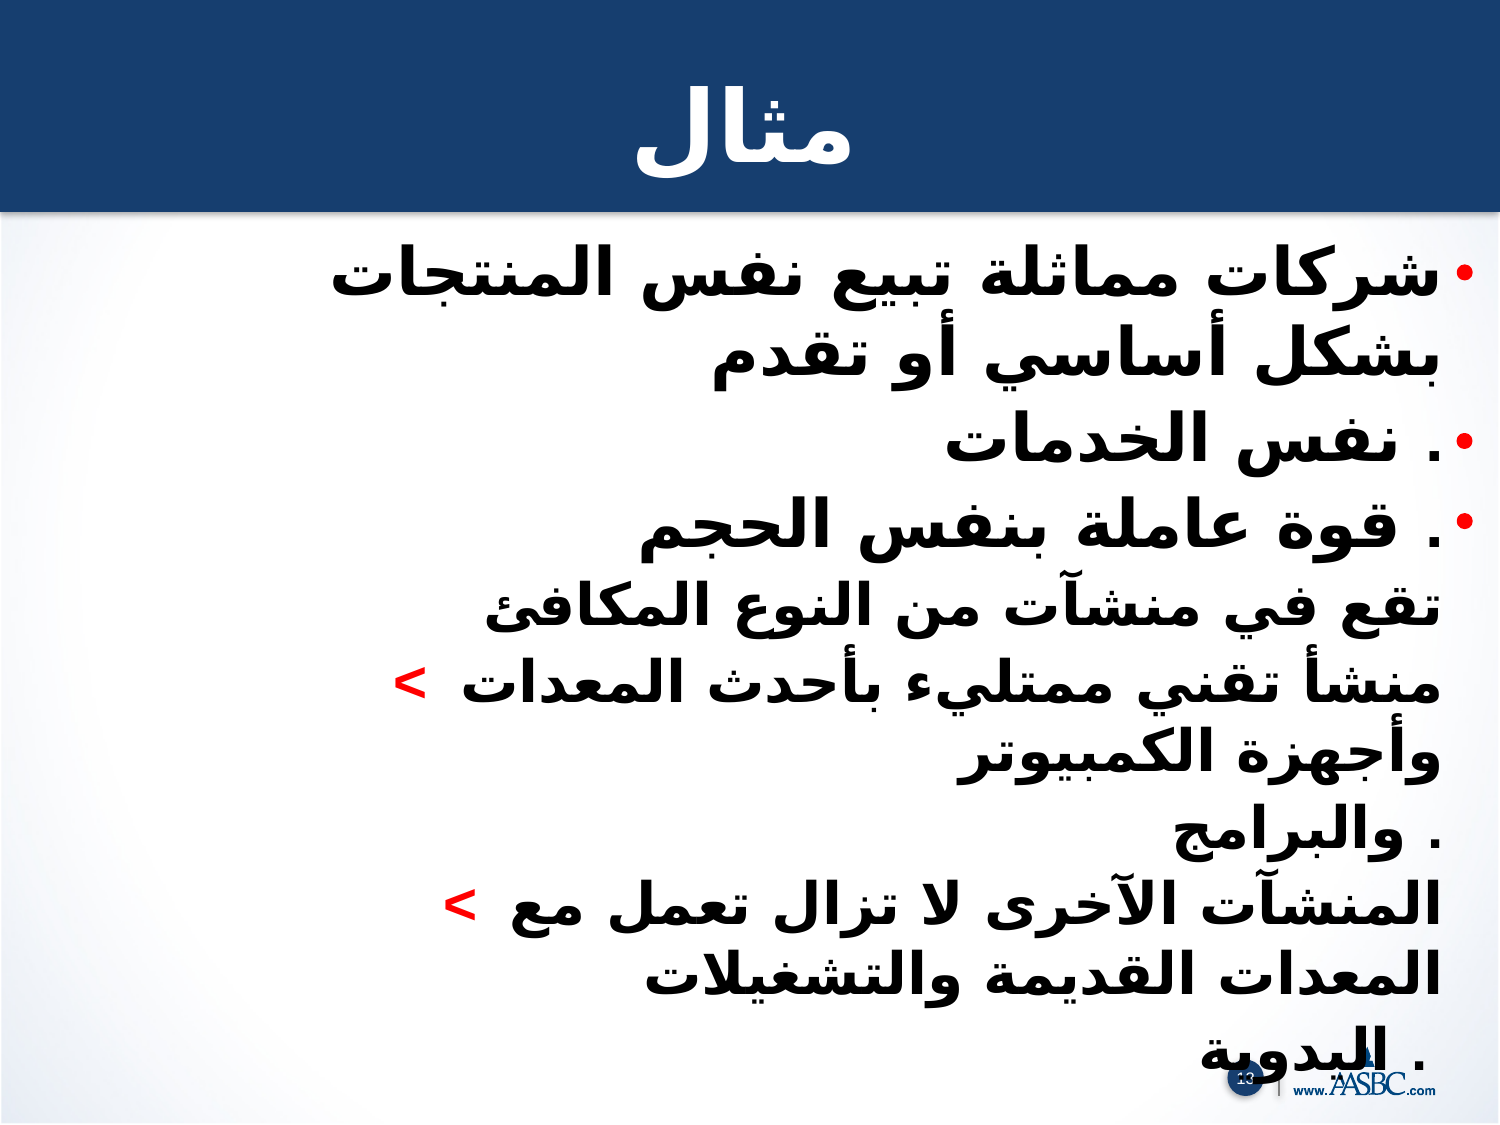

مثال

 شركات مماثلة تبيع نفس المنتجات بشكل أساسي أو تقدم
 نفس الخدمات .
 قوة عاملة بنفس الحجم .
 تقع في منشآت من النوع المكافئ
  <  منشأ تقني ممتليء بأحدث المعدات وأجهزة الكمبيوتر
      والبرامج .
  <  المنشآت الآخرى لا تزال تعمل مع المعدات القديمة والتشغيلات
      اليدوية .